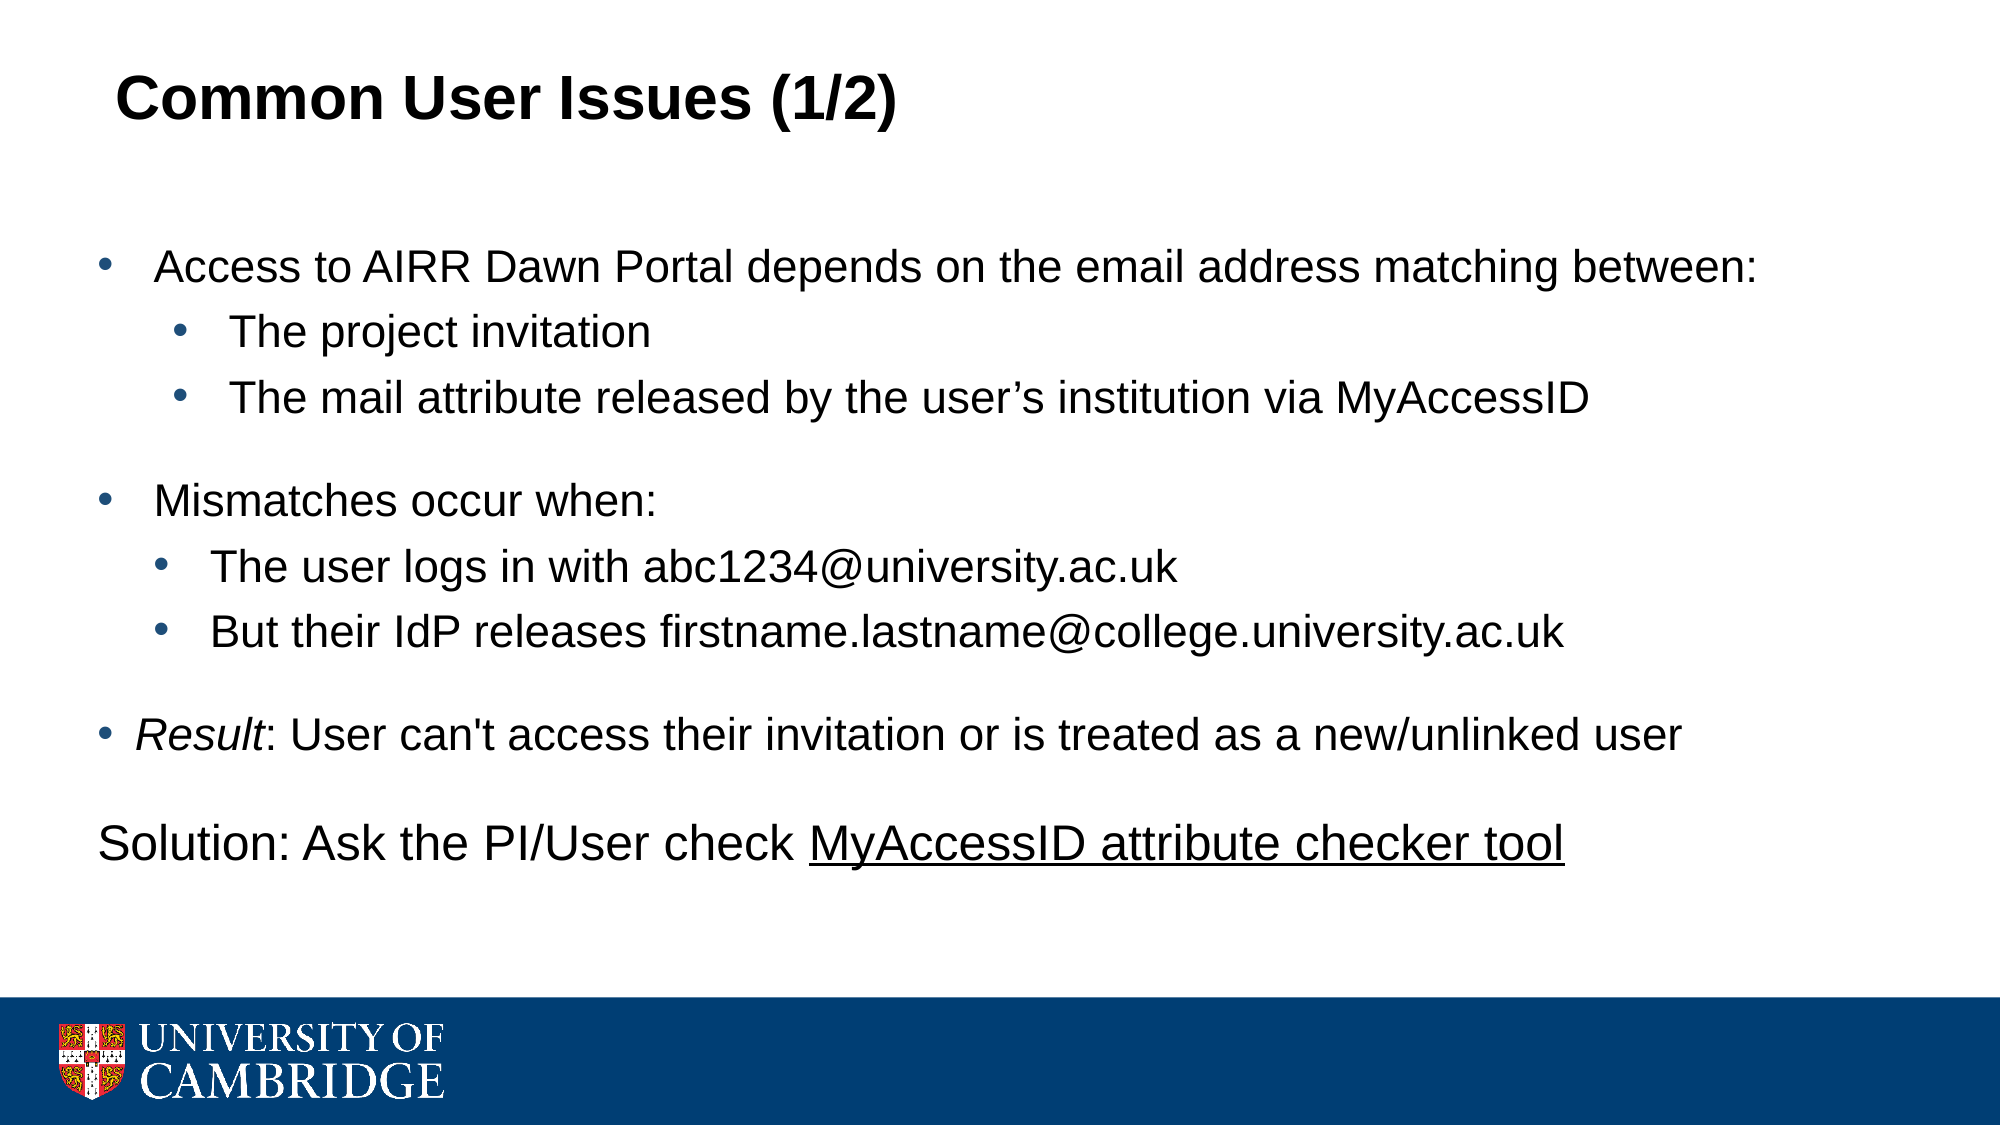

Common User Issues (1/2)
Access to AIRR Dawn Portal depends on the email address matching between:
The project invitation
The mail attribute released by the user’s institution via MyAccessID
Mismatches occur when:
The user logs in with abc1234@university.ac.uk
But their IdP releases firstname.lastname@college.university.ac.uk
Result: User can't access their invitation or is treated as a new/unlinked user
Solution: Ask the PI/User check MyAccessID attribute checker tool